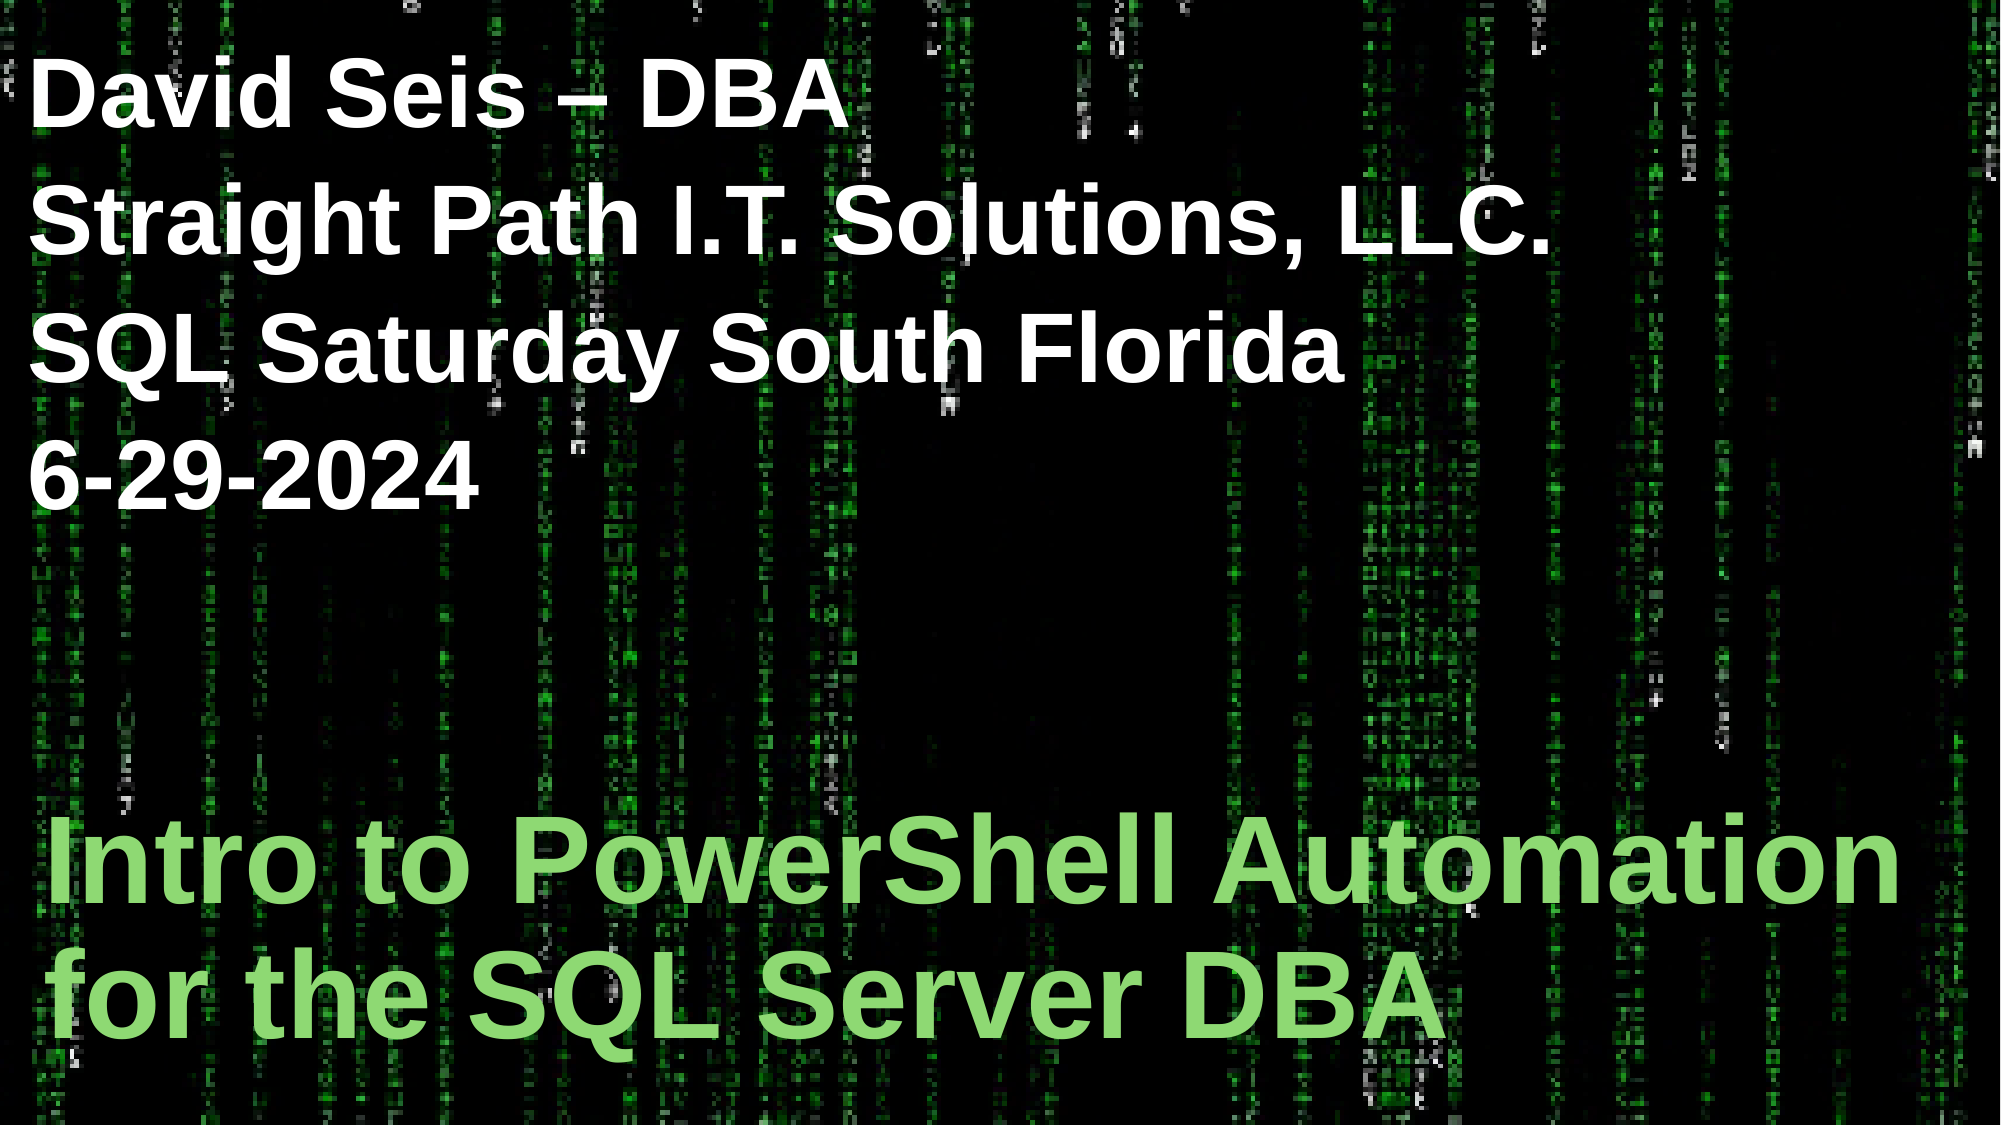

David Seis – DBA
Straight Path I.T. Solutions, LLC.
SQL Saturday South Florida
6-29-2024
# Intro to PowerShell Automation for the SQL Server DBA